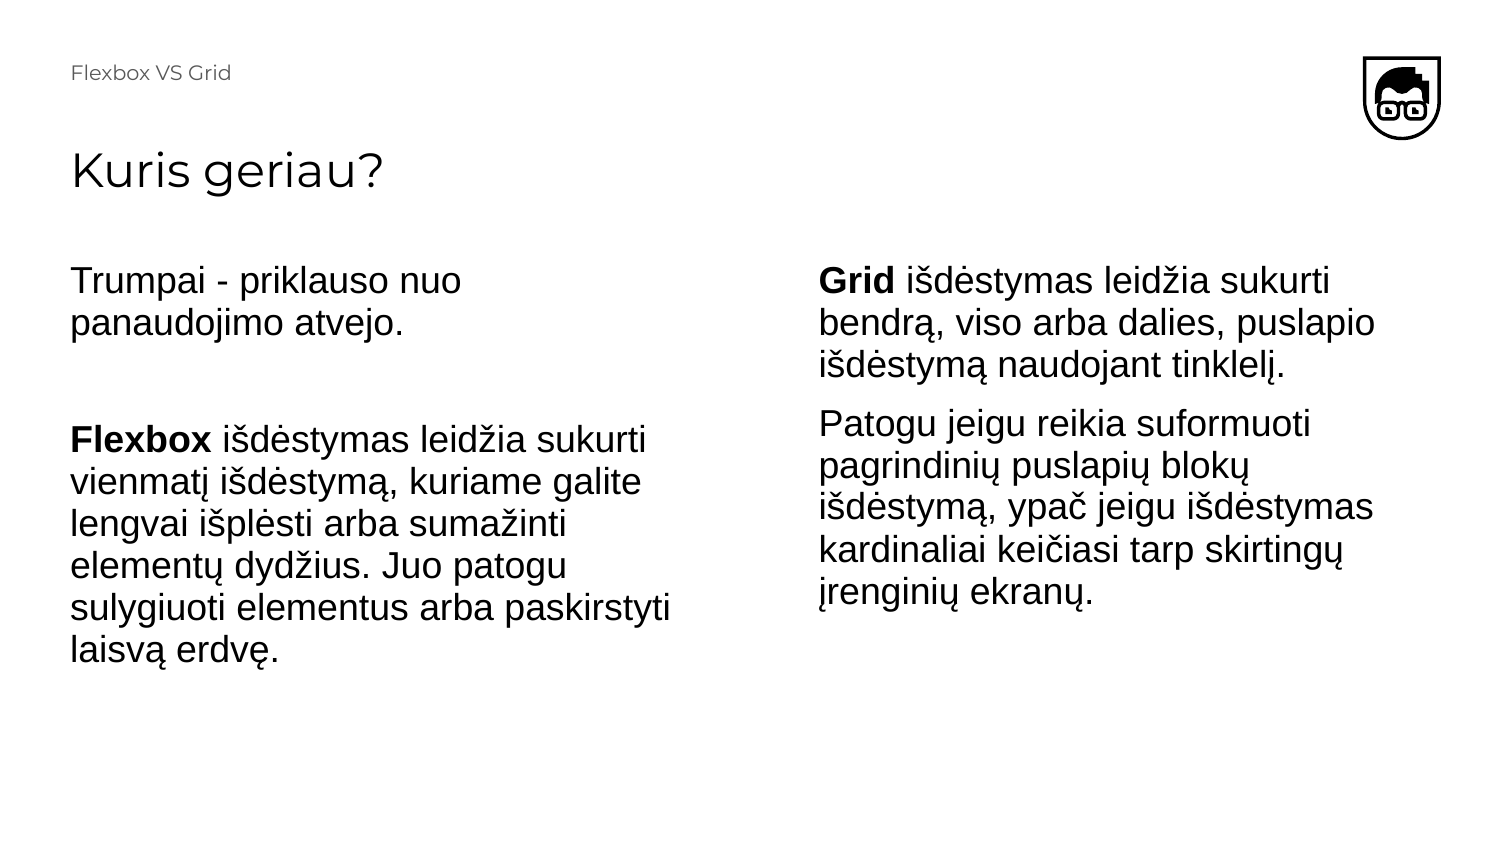

Flexbox VS Grid
# Kuris geriau?
Trumpai - priklauso nuo panaudojimo atvejo.

Flexbox išdėstymas leidžia sukurti vienmatį išdėstymą, kuriame galite lengvai išplėsti arba sumažinti elementų dydžius. Juo patogu sulygiuoti elementus arba paskirstyti laisvą erdvę.
Grid išdėstymas leidžia sukurti bendrą, viso arba dalies, puslapio išdėstymą naudojant tinklelį.
Patogu jeigu reikia suformuoti pagrindinių puslapių blokų išdėstymą, ypač jeigu išdėstymas kardinaliai keičiasi tarp skirtingų įrenginių ekranų.